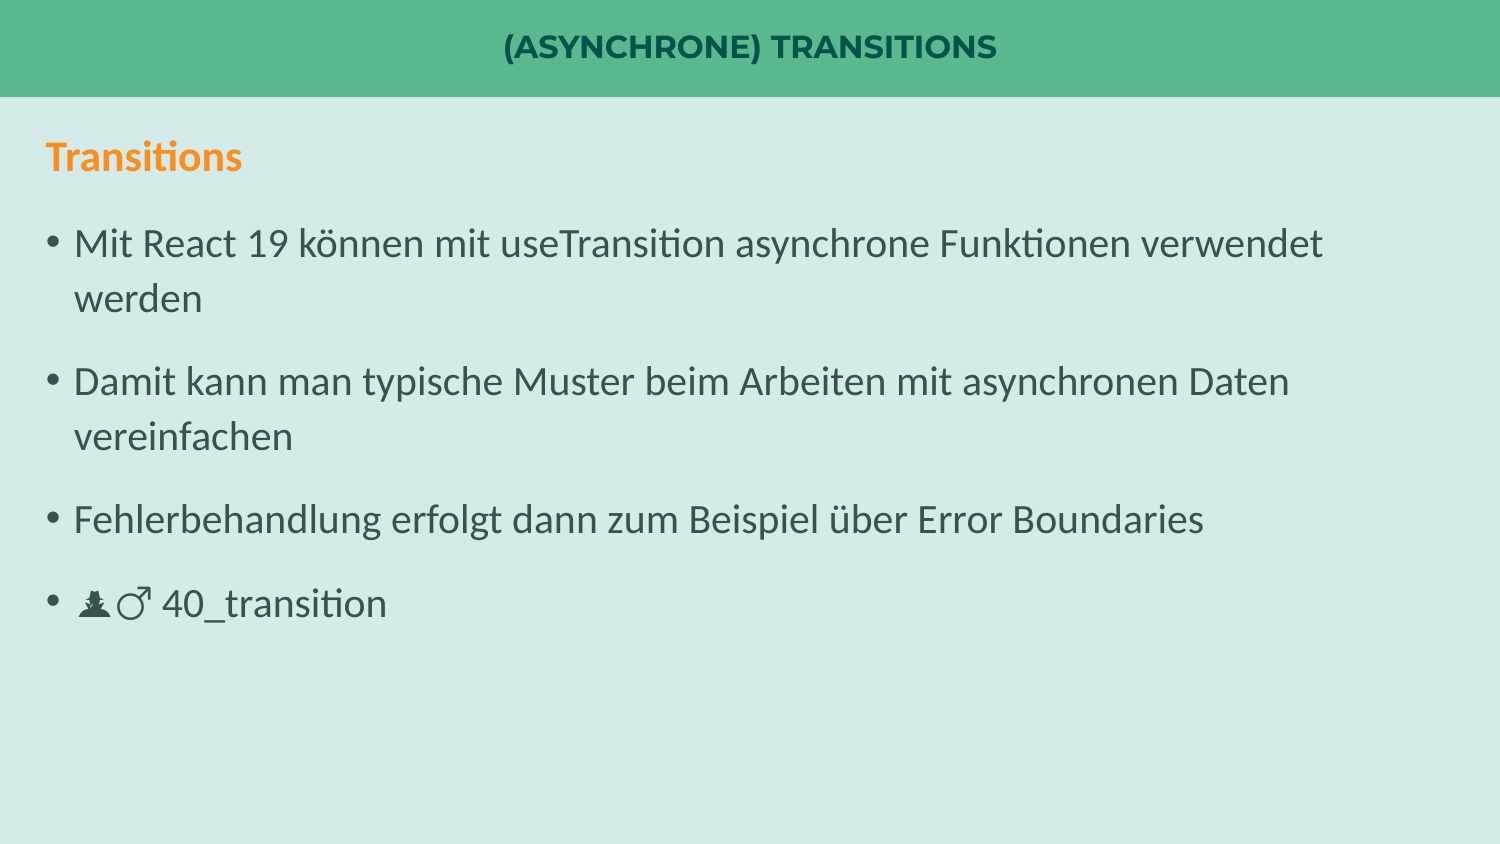

# (Asynchrone) Transitions
Transitions
Mit React 19 können mit useTransition asynchrone Funktionen verwendet werden
Damit kann man typische Muster beim Arbeiten mit asynchronen Daten vereinfachen
Fehlerbehandlung erfolgt dann zum Beispiel über Error Boundaries
🕵️‍♂️ 40_transition